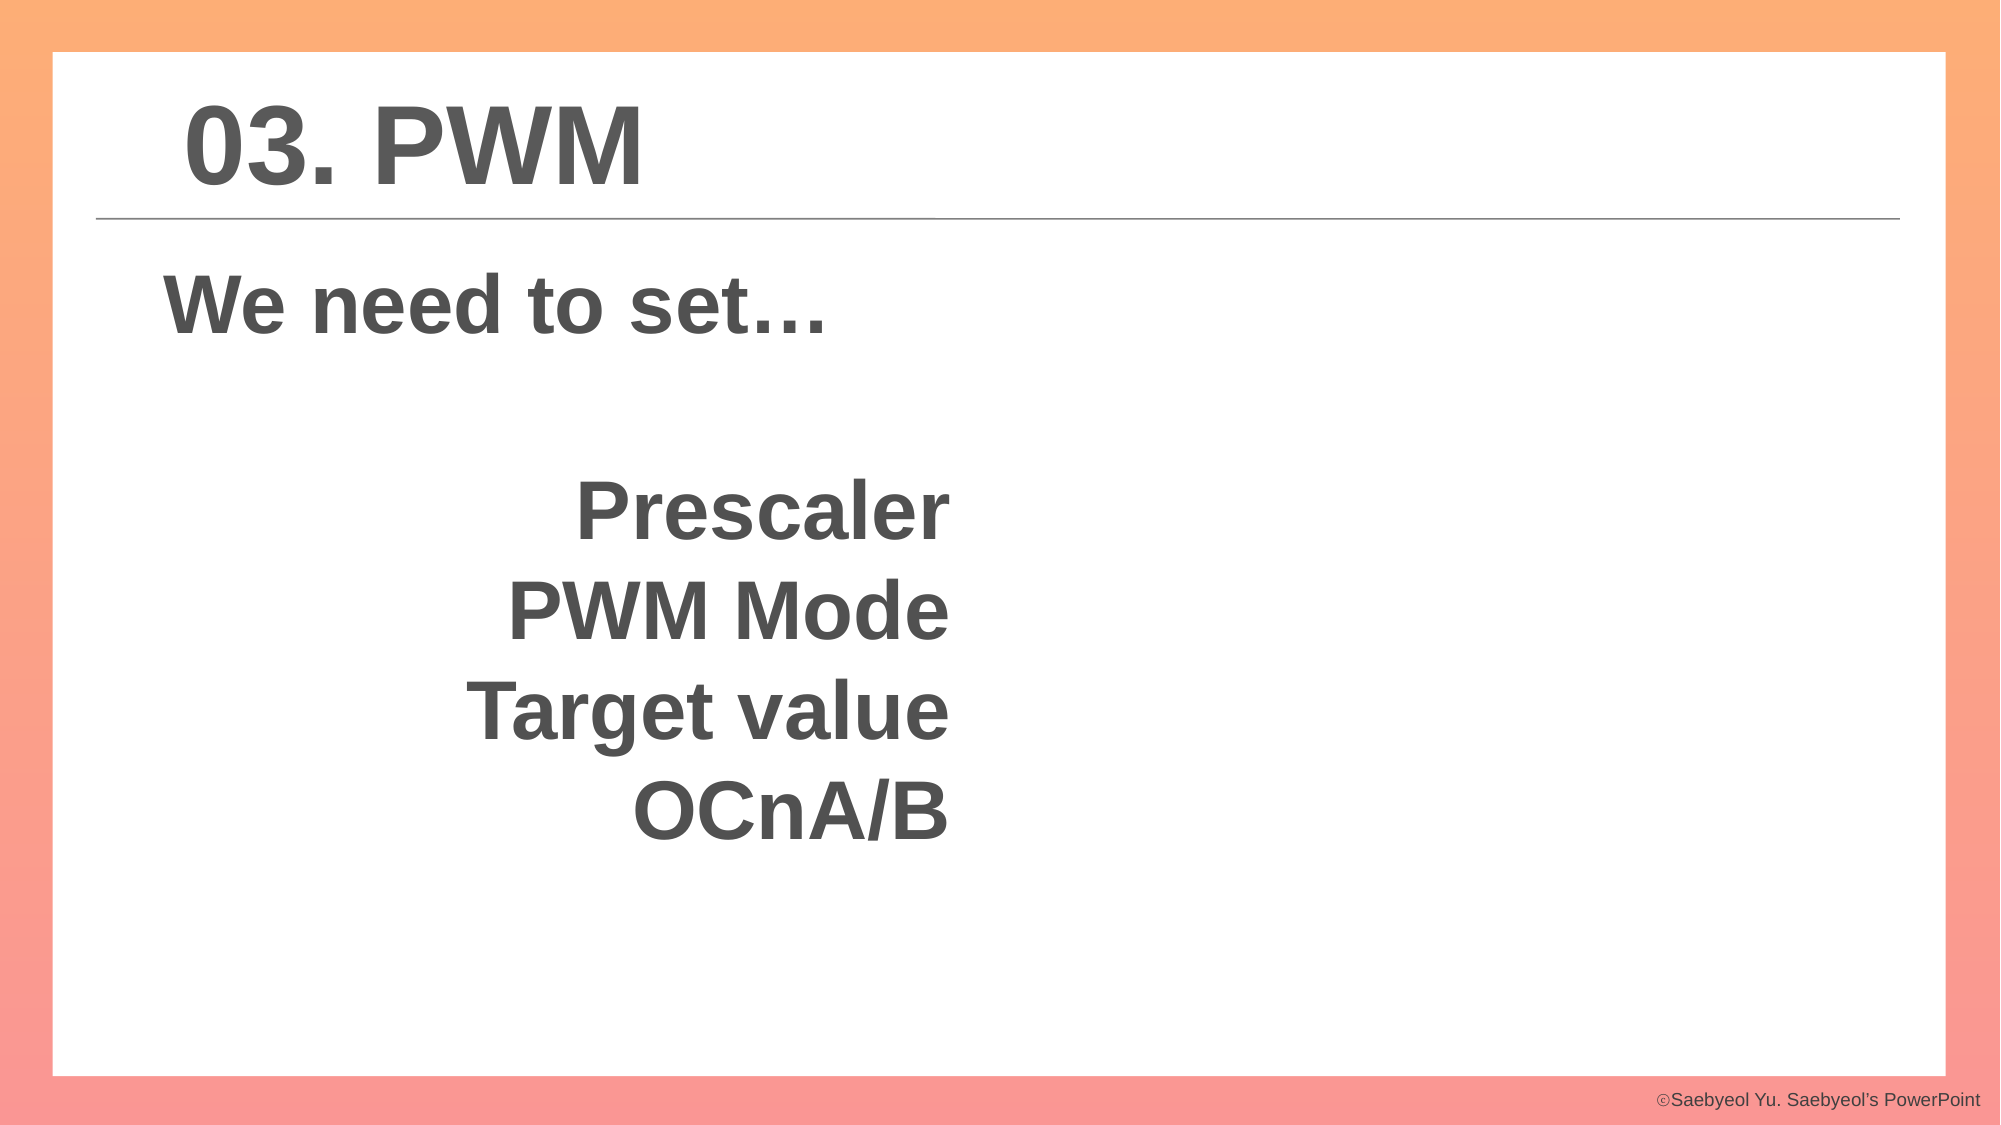

03. PWM
We need to set…
Prescaler
PWM Mode
Target value
OCnA/B
TIMSKn
OCRnA/B